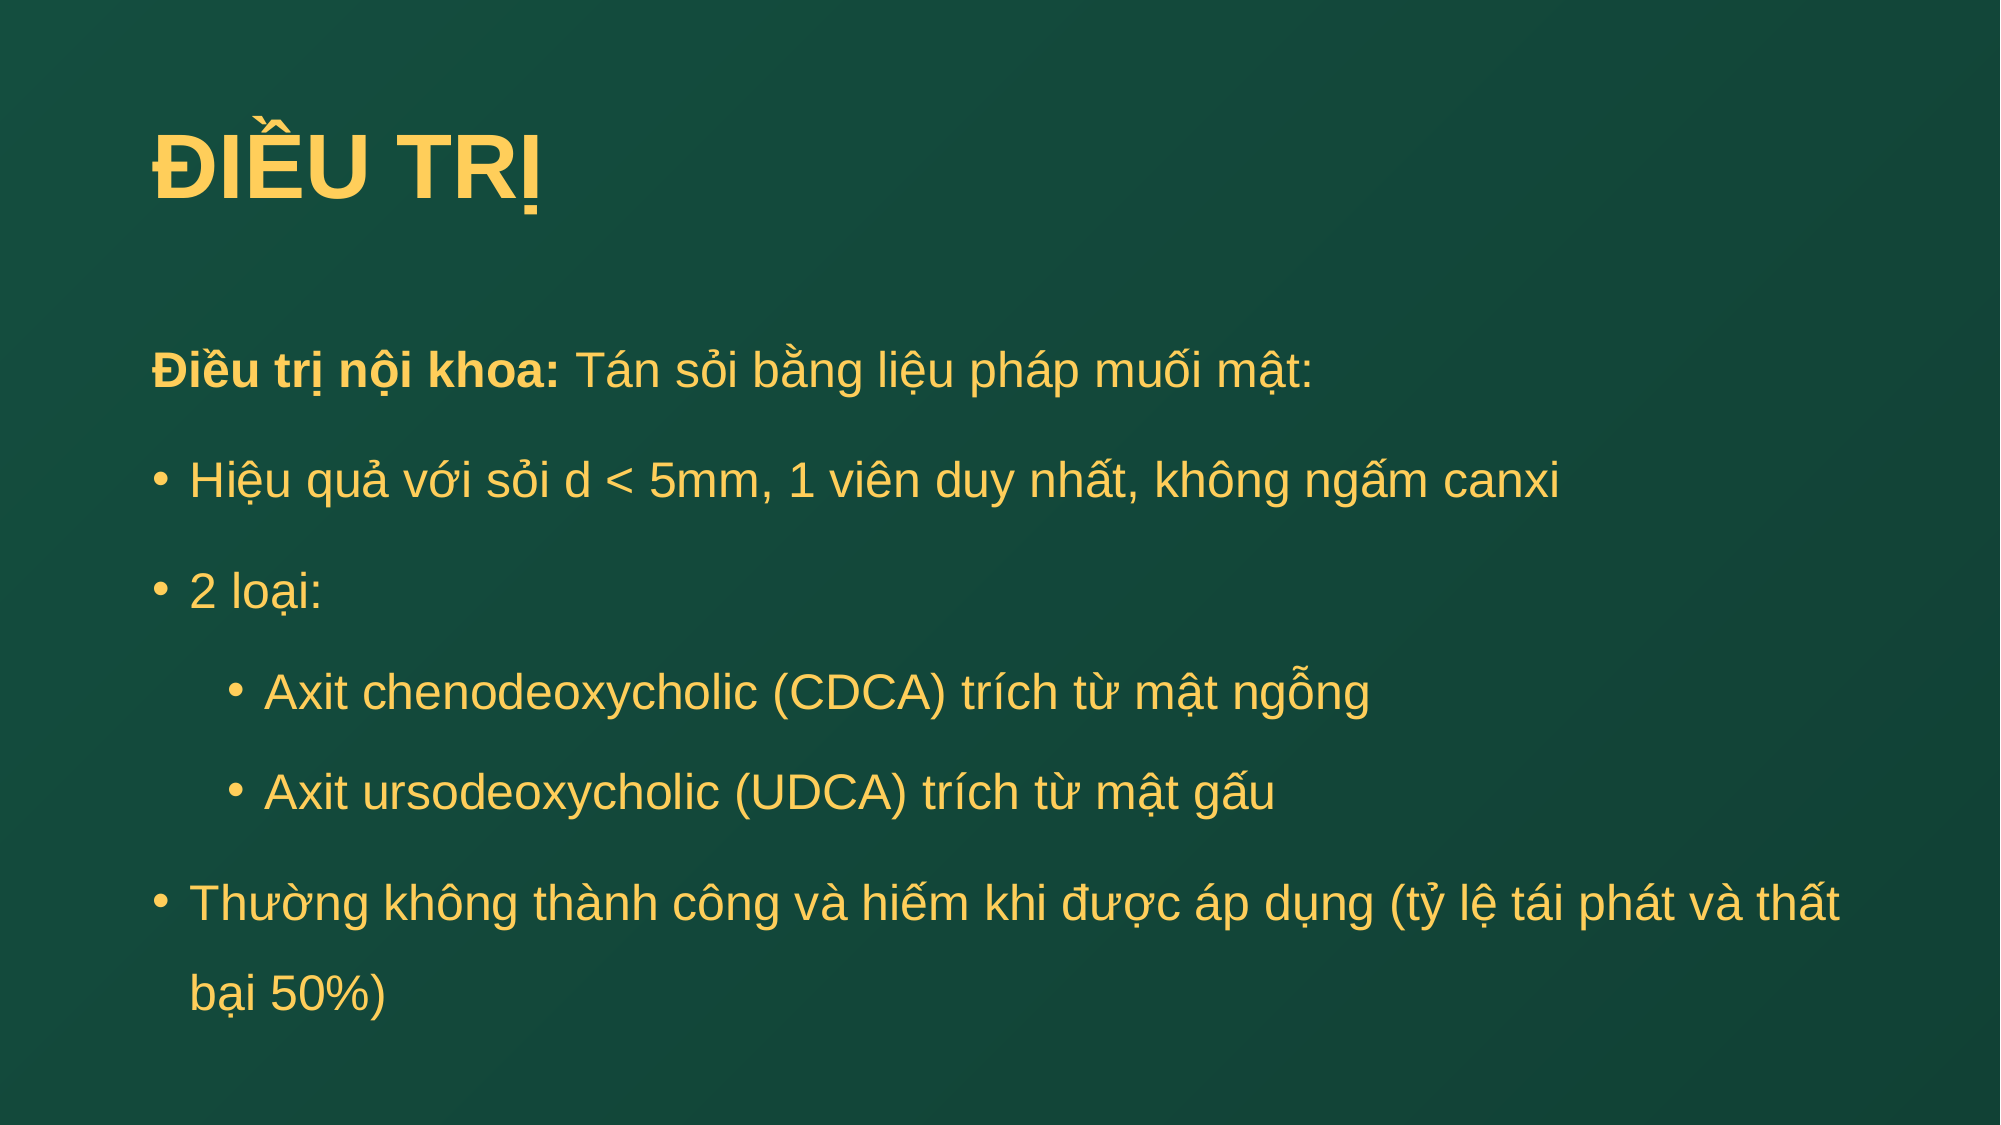

# ĐIỀU TRỊ
Điều trị nội khoa: Tán sỏi bằng liệu pháp muối mật:
Hiệu quả với sỏi d < 5mm, 1 viên duy nhất, không ngấm canxi
2 loại​:
Axit chenodeoxycholic (CDCA) trích từ mật ngỗng​
Axit ursodeoxycholic (UDCA) trích từ mật gấu​
Thường không thành công và hiếm khi được áp dụng (tỷ lệ tái phát và thất bại 50%)